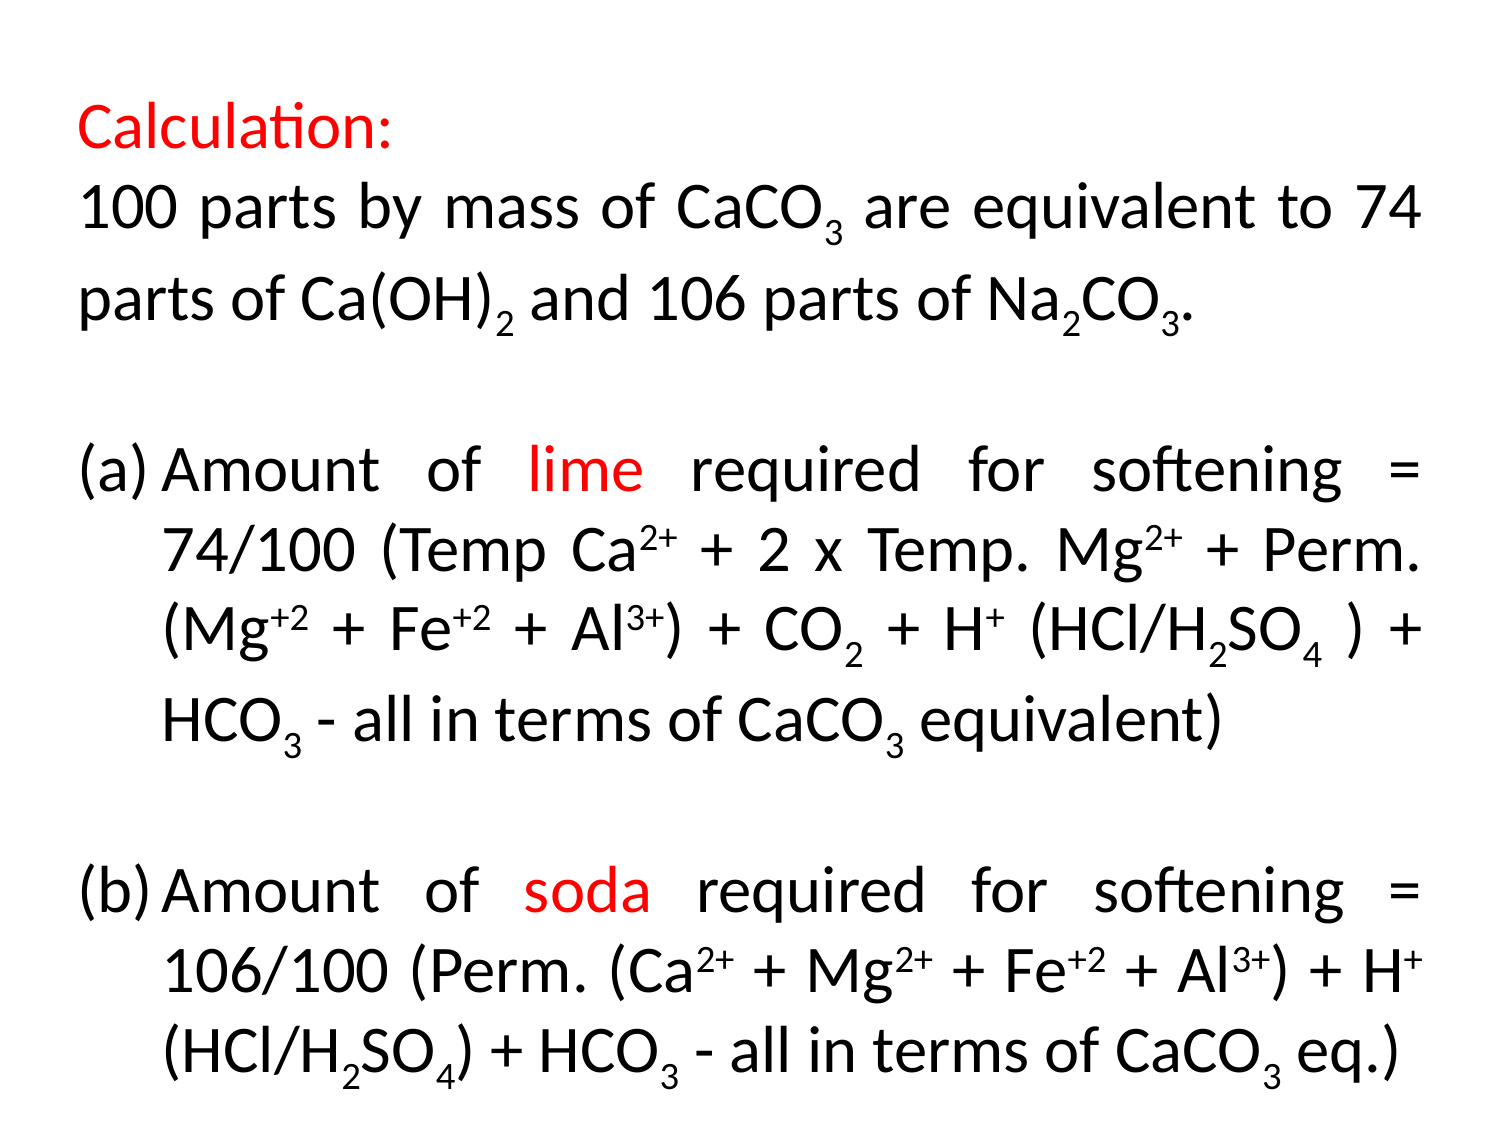

Calculation:
100 parts by mass of CaCO3 are equivalent to 74 parts of Ca(OH)2 and 106 parts of Na2CO3.

Amount of lime required for softening = 74/100 (Temp Ca2+ + 2 x Temp. Mg2+ + Perm. (Mg+2 + Fe+2 + Al3+) + CO2 + H+ (HCl/H2SO4 ) + HCO3 - all in terms of CaCO3 equivalent)

Amount of soda required for softening = 106/100 (Perm. (Ca2+ + Mg2+ + Fe+2 + Al3+) + H+ (HCl/H2SO4) + HCO3 - all in terms of CaCO3 eq.)